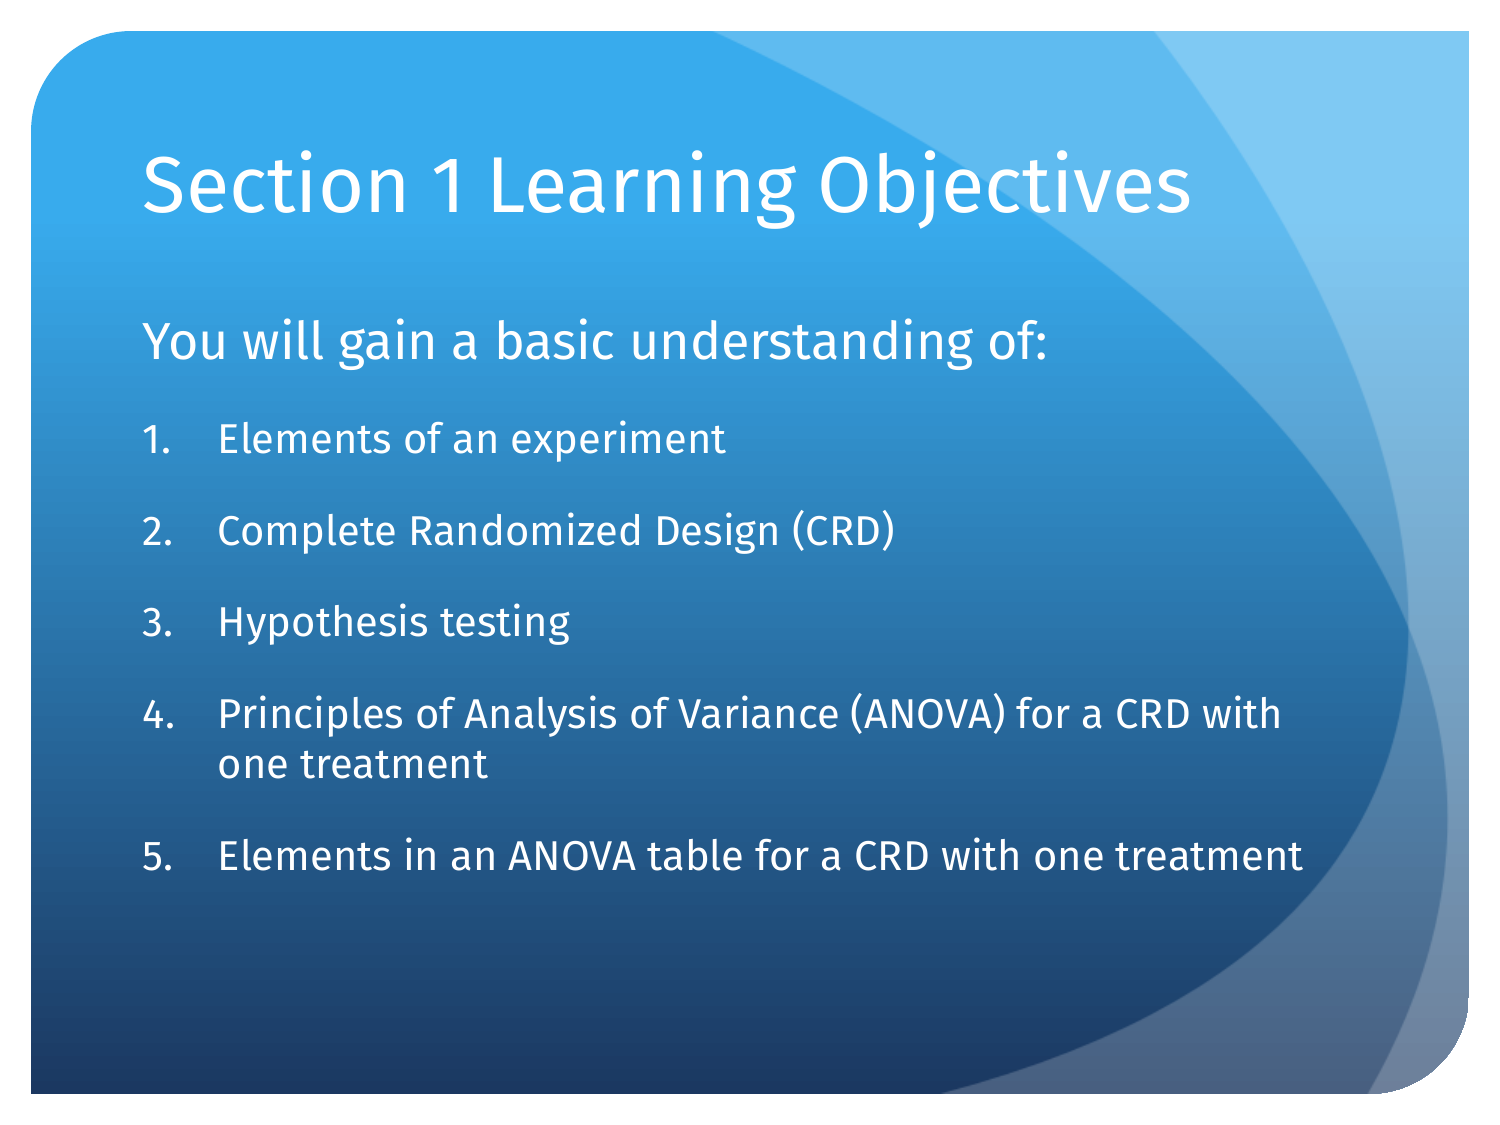

# Section 1 Learning Objectives
You will gain a basic understanding of:
Elements of an experiment
Complete Randomized Design (CRD)
Hypothesis testing
Principles of Analysis of Variance (ANOVA) for a CRD with one treatment
Elements in an ANOVA table for a CRD with one treatment